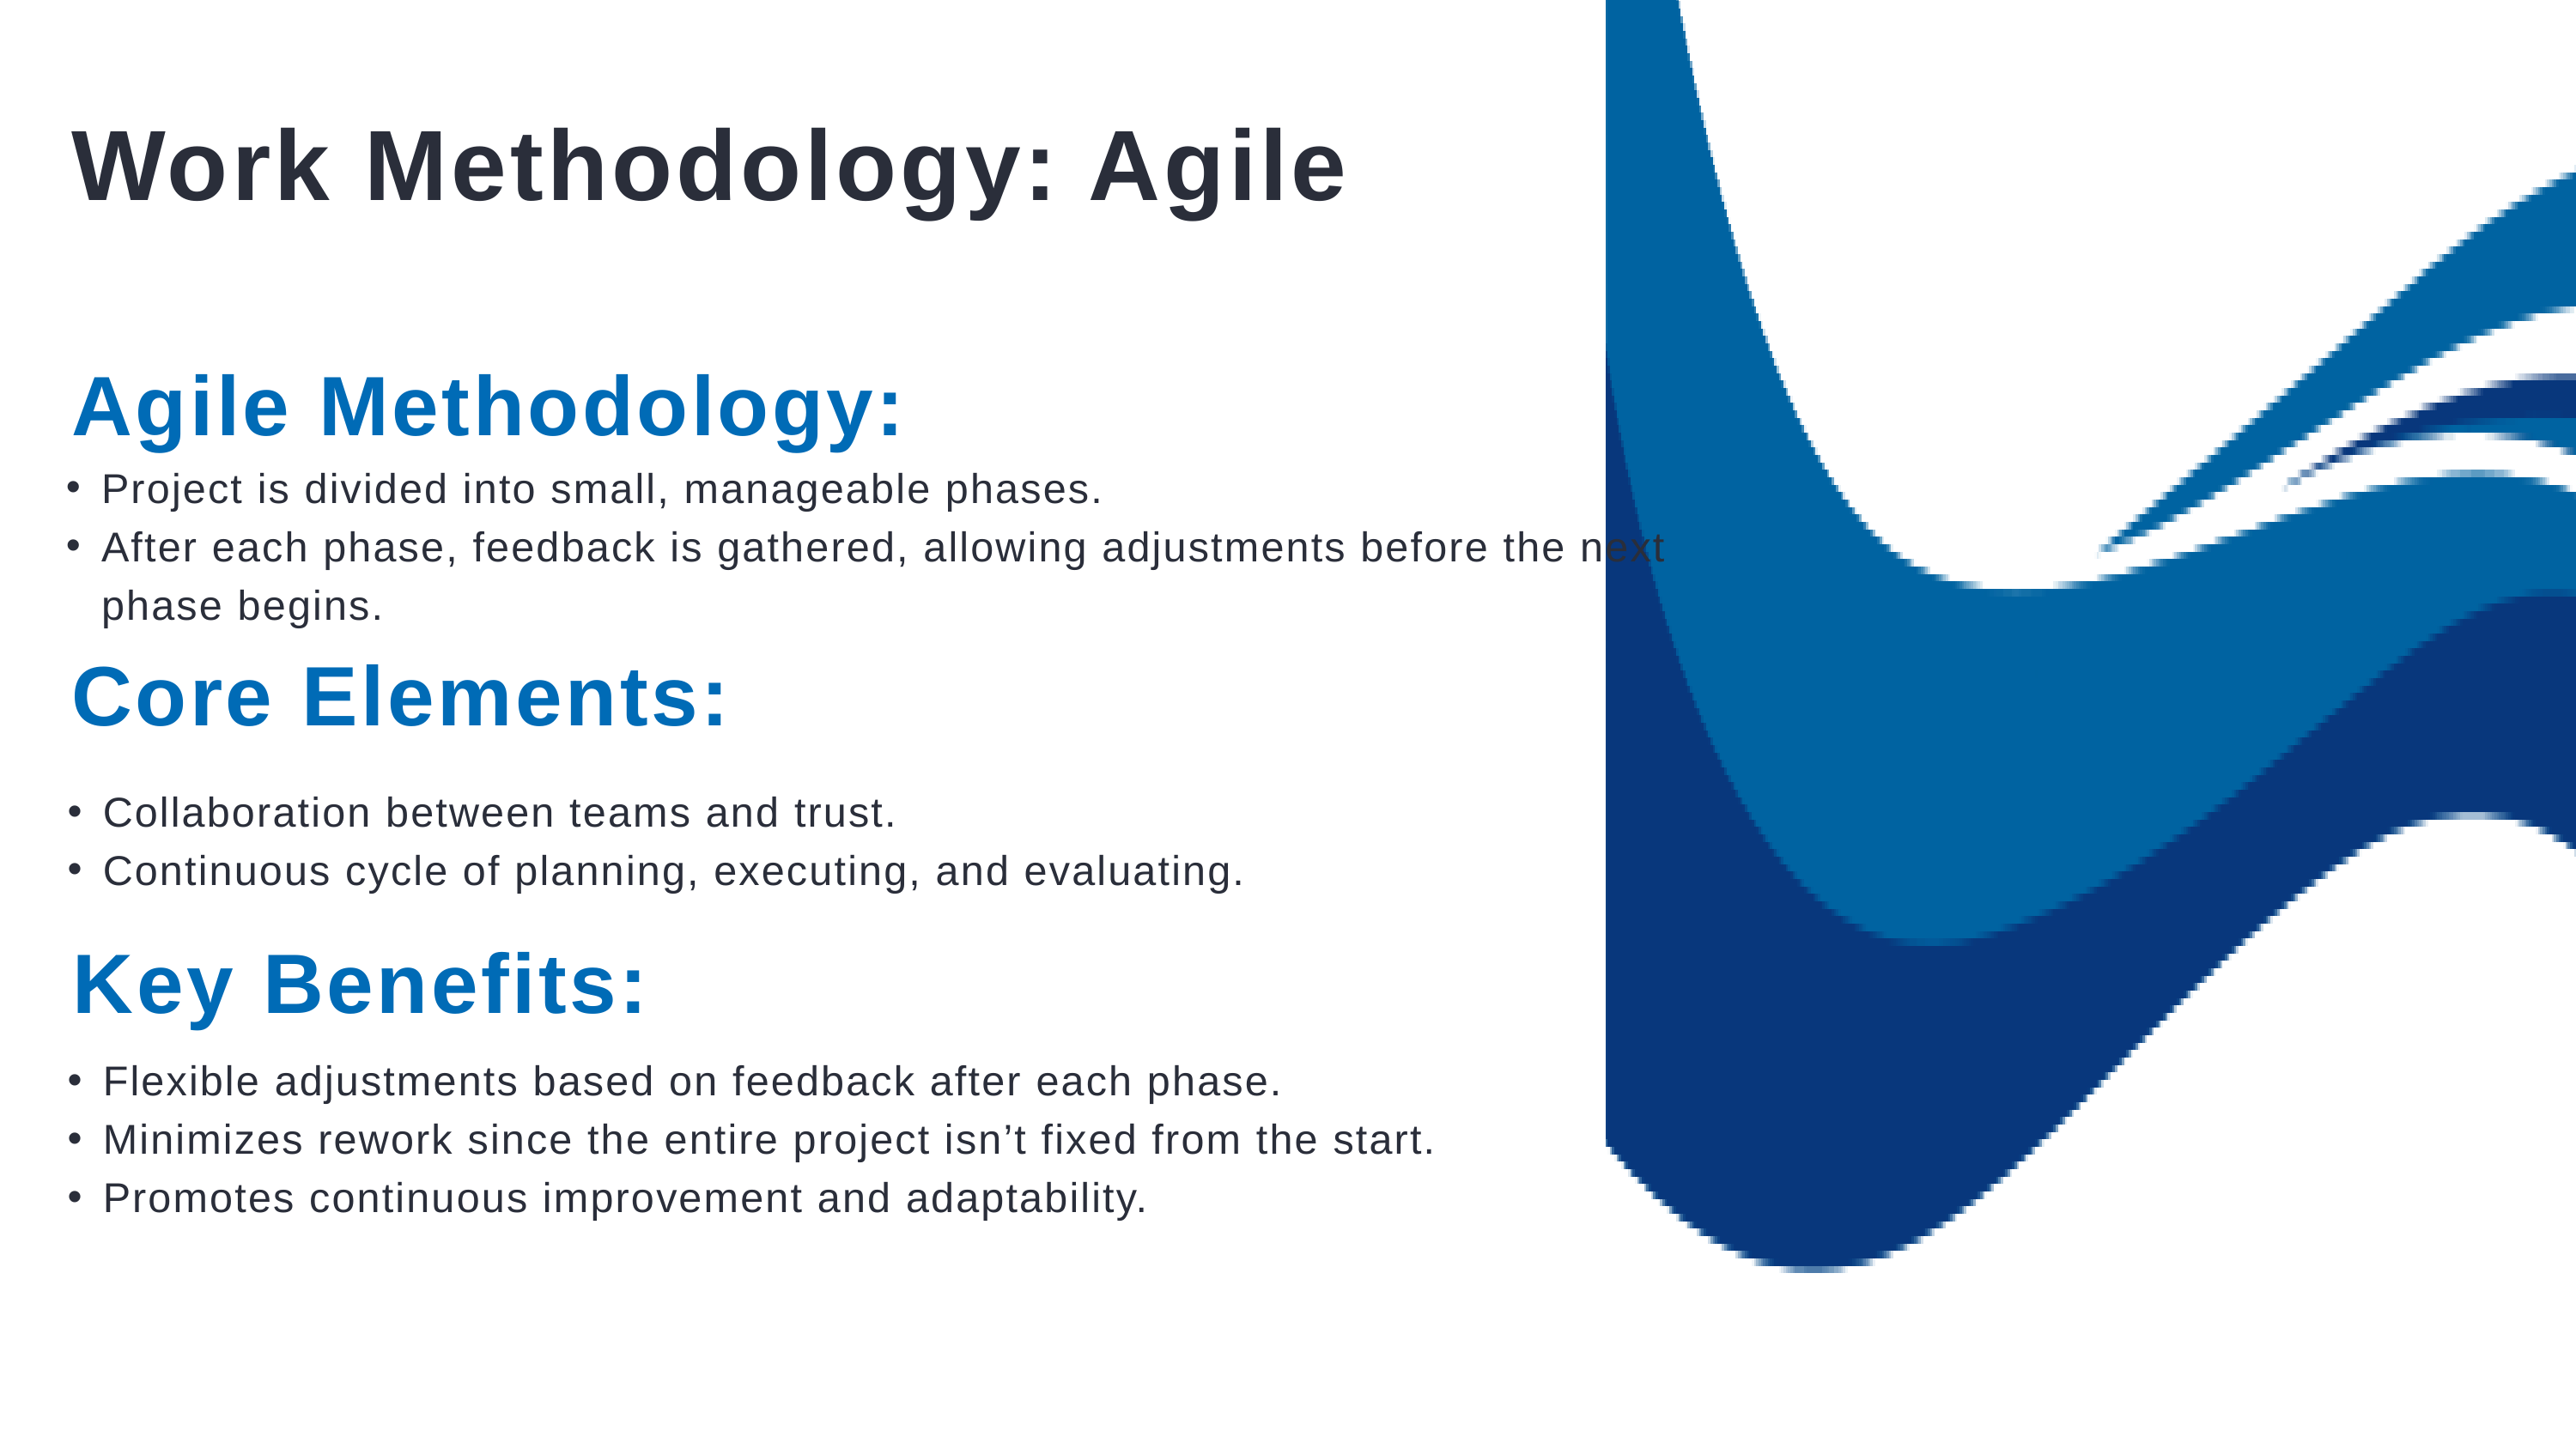

Work Methodology: Agile
Agile Methodology:

Project is divided into small, manageable phases.
After each phase, feedback is gathered, allowing adjustments before the next phase begins.

Core Elements:

Collaboration between teams and trust.
Continuous cycle of planning, executing, and evaluating.

Key Benefits:
Flexible adjustments based on feedback after each phase.
Minimizes rework since the entire project isn’t fixed from the start.
Promotes continuous improvement and adaptability.